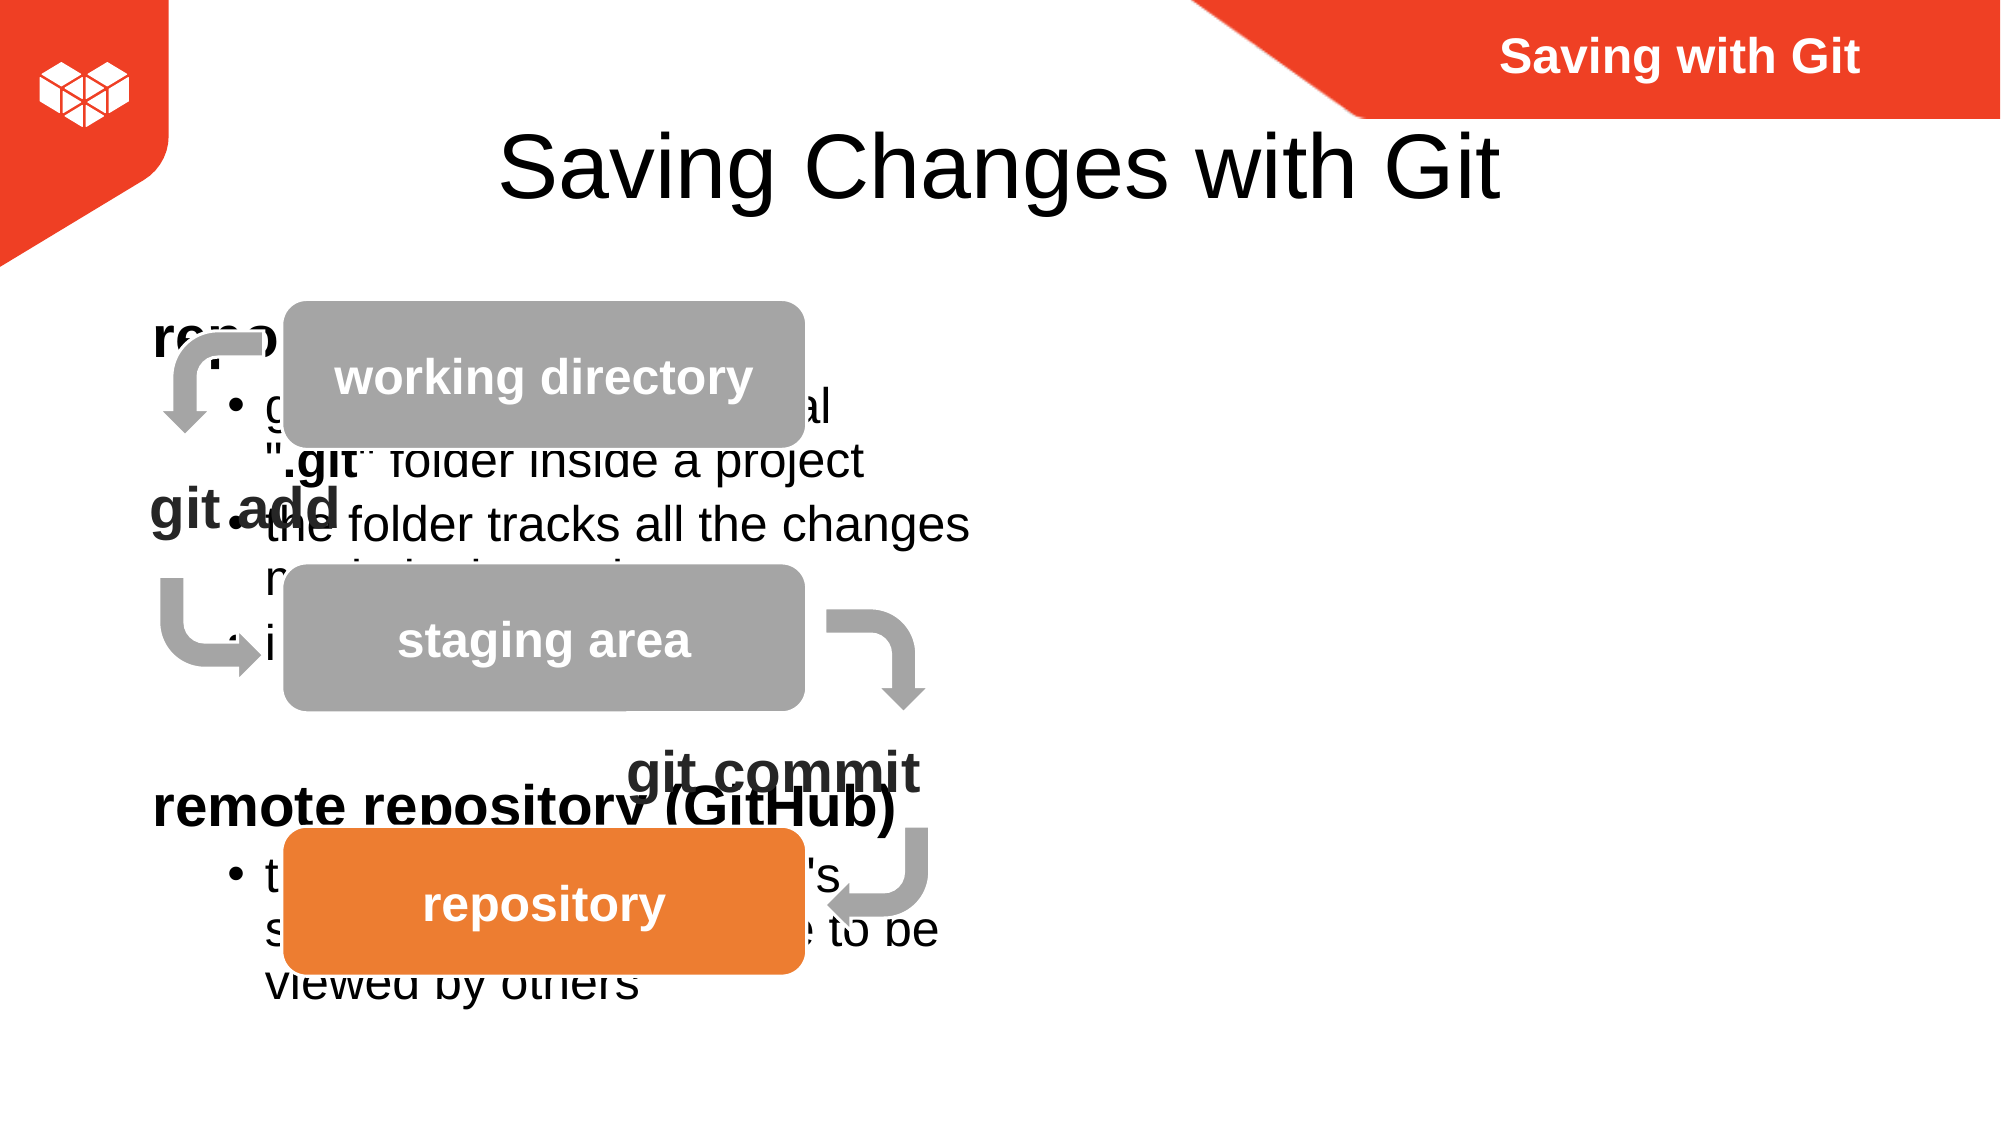

Saving with Git

# Saving Changes with Git
repository
git repository is the actual  ".git" folder inside a project
the folder tracks all the changes made in the project
i.e. the historian

remote repository (GitHub)
the repository on GitHub's server, allowing the code to be viewed by others
working directory

git add
staging area

git commit
repository